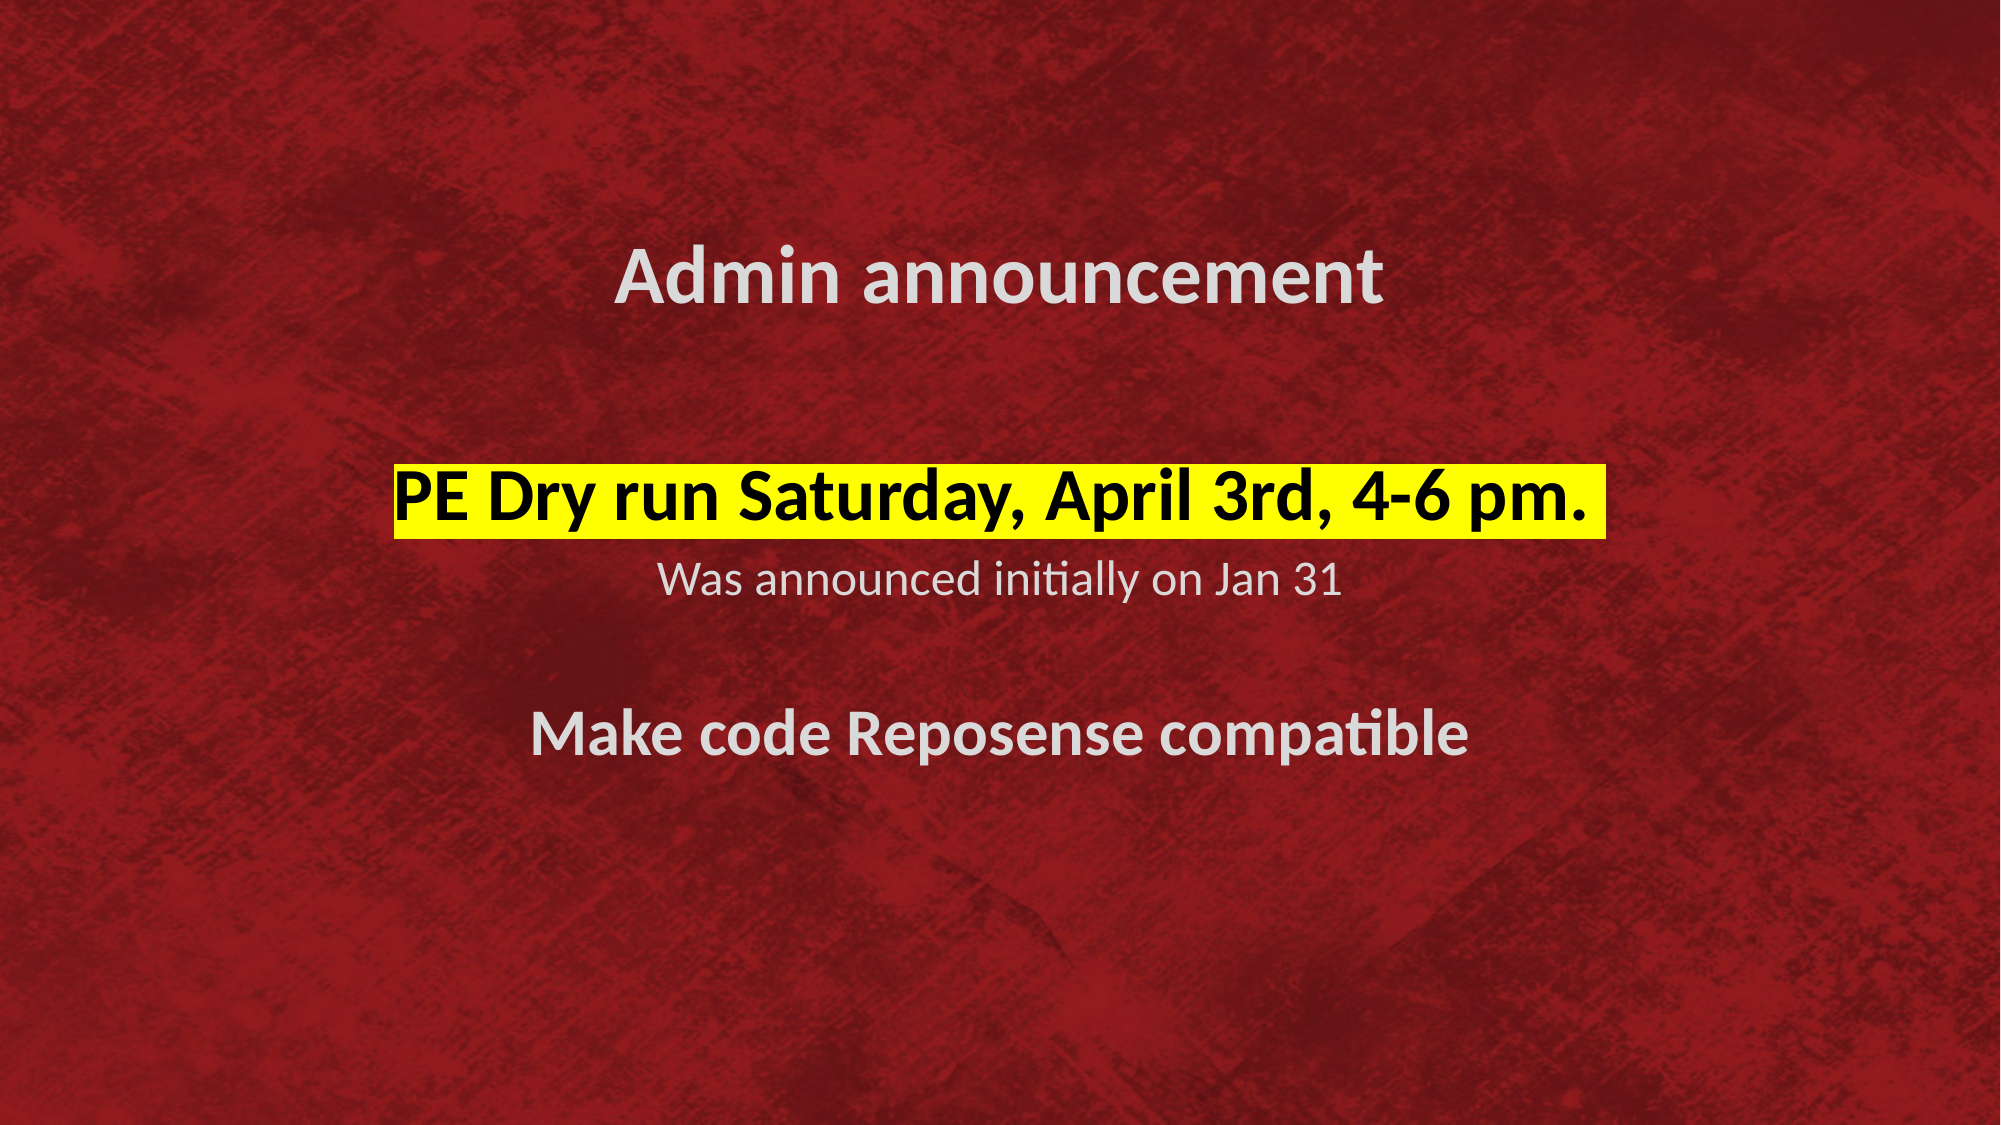

# Admin announcement
PE Dry run Saturday, April 3rd, 4-6 pm.
Was announced initially on Jan 31

Make code Reposense compatible